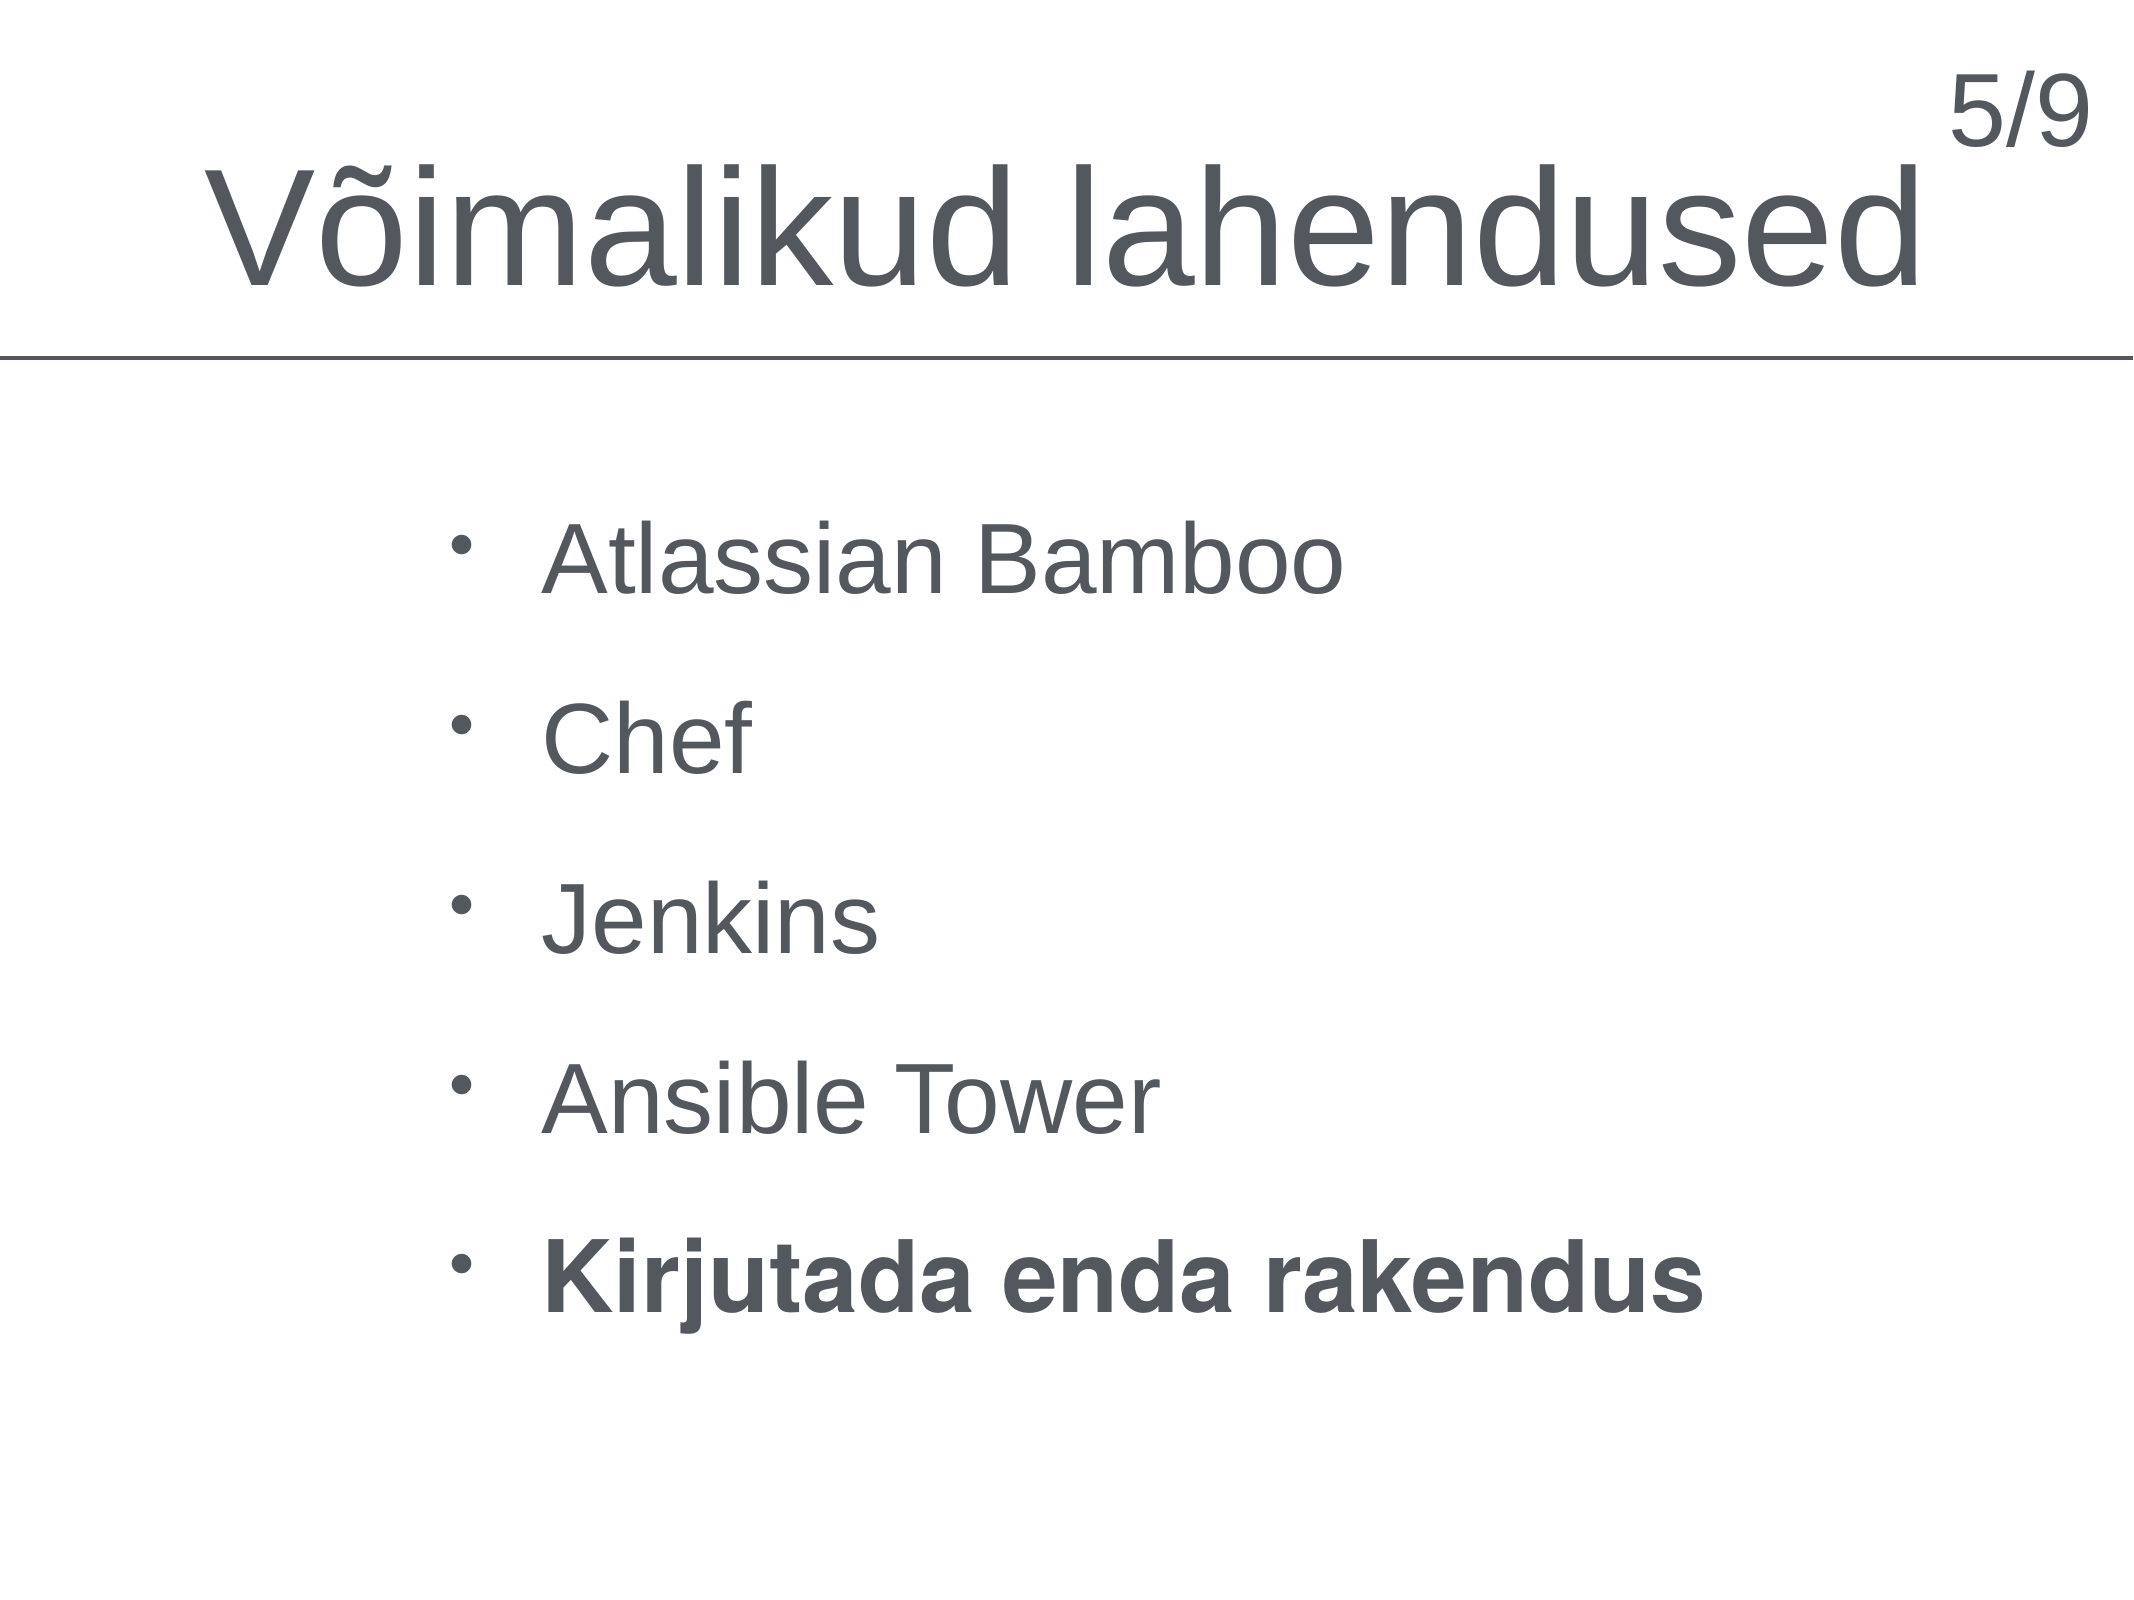

5/9
# Võimalikud lahendused

Atlassian Bamboo
Chef
Jenkins
Ansible Tower
Kirjutada enda rakendus